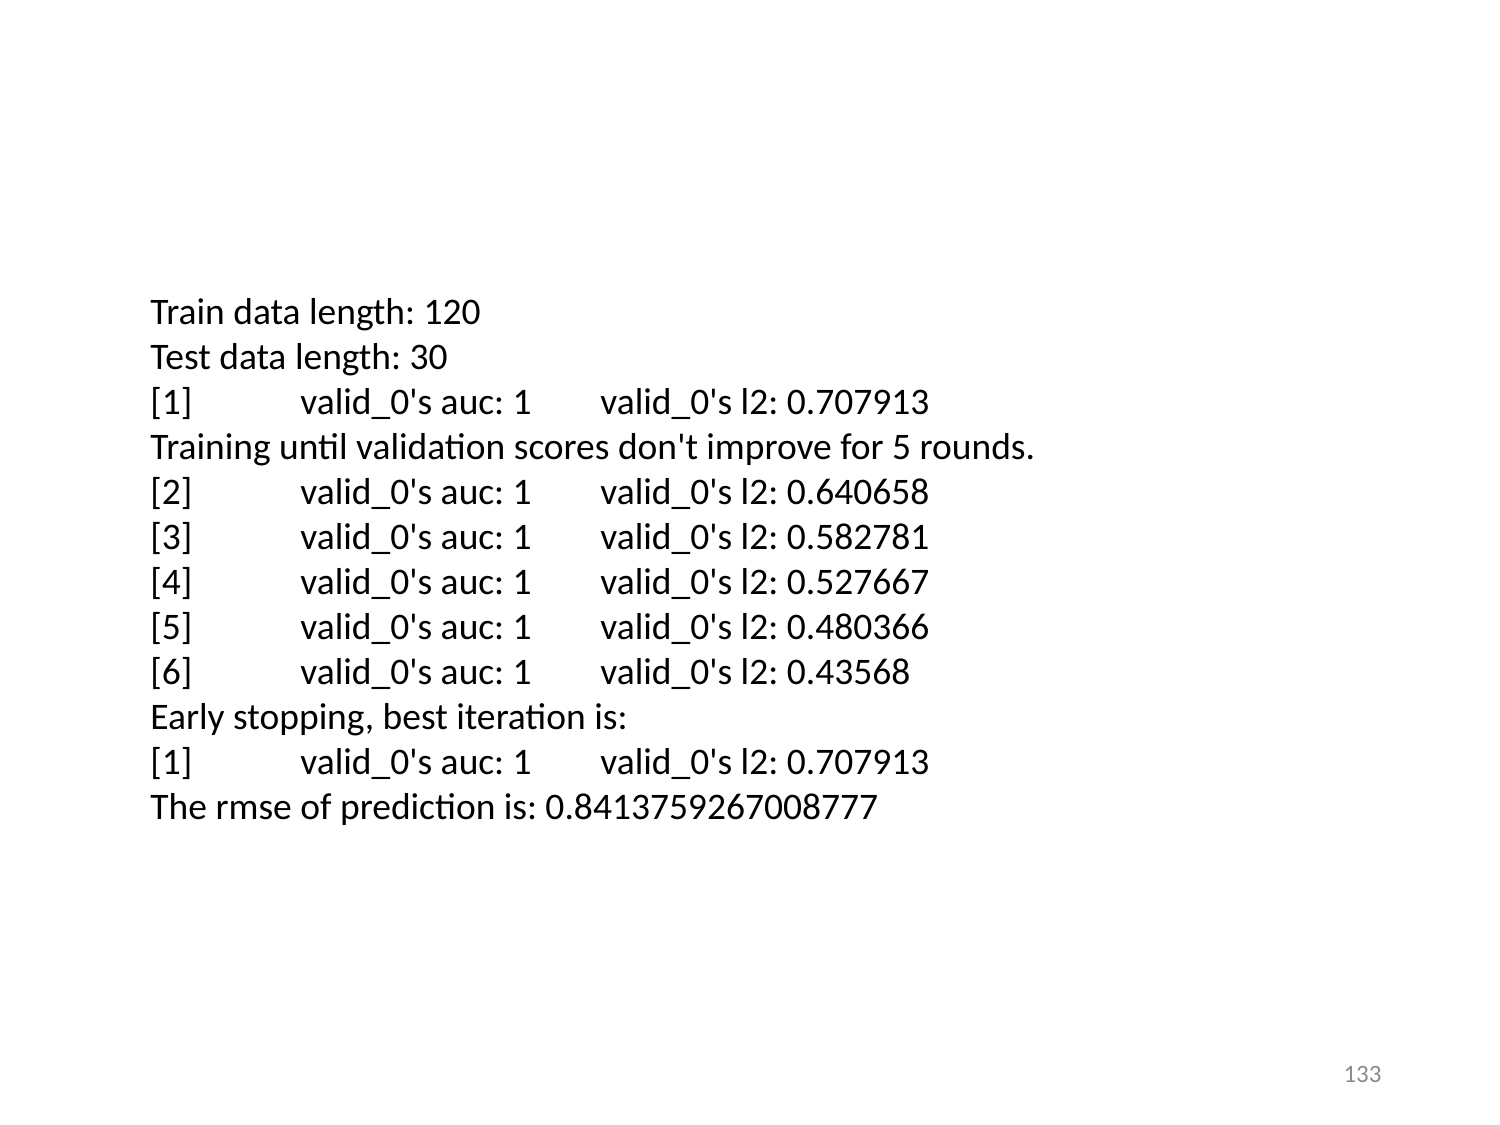

Train data length: 120
Test data length: 30
[1]	valid_0's auc: 1	valid_0's l2: 0.707913
Training until validation scores don't improve for 5 rounds.
[2]	valid_0's auc: 1	valid_0's l2: 0.640658
[3]	valid_0's auc: 1	valid_0's l2: 0.582781
[4]	valid_0's auc: 1	valid_0's l2: 0.527667
[5]	valid_0's auc: 1	valid_0's l2: 0.480366
[6]	valid_0's auc: 1	valid_0's l2: 0.43568
Early stopping, best iteration is:
[1]	valid_0's auc: 1	valid_0's l2: 0.707913
The rmse of prediction is: 0.8413759267008777
133